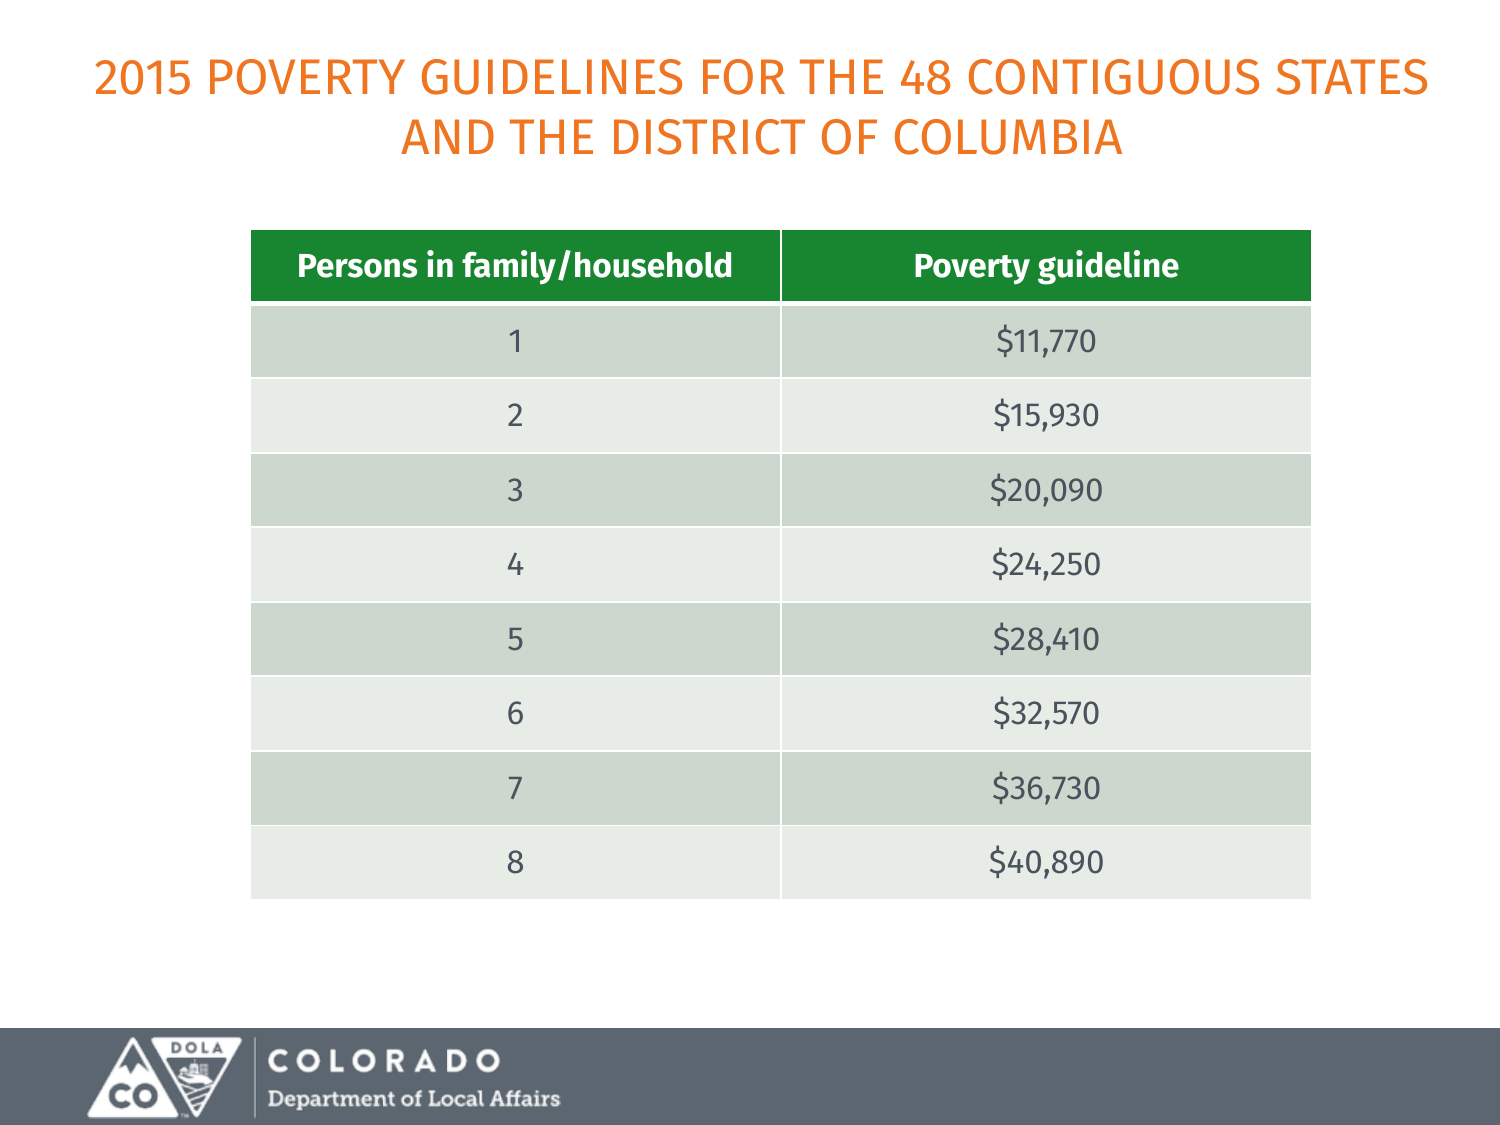

2015 POVERTY GUIDELINES FOR THE 48 CONTIGUOUS STATES
AND THE DISTRICT OF COLUMBIA
| Persons in family/household | Poverty guideline |
| --- | --- |
| 1 | $11,770 |
| 2 | $15,930 |
| 3 | $20,090 |
| 4 | $24,250 |
| 5 | $28,410 |
| 6 | $32,570 |
| 7 | $36,730 |
| 8 | $40,890 |